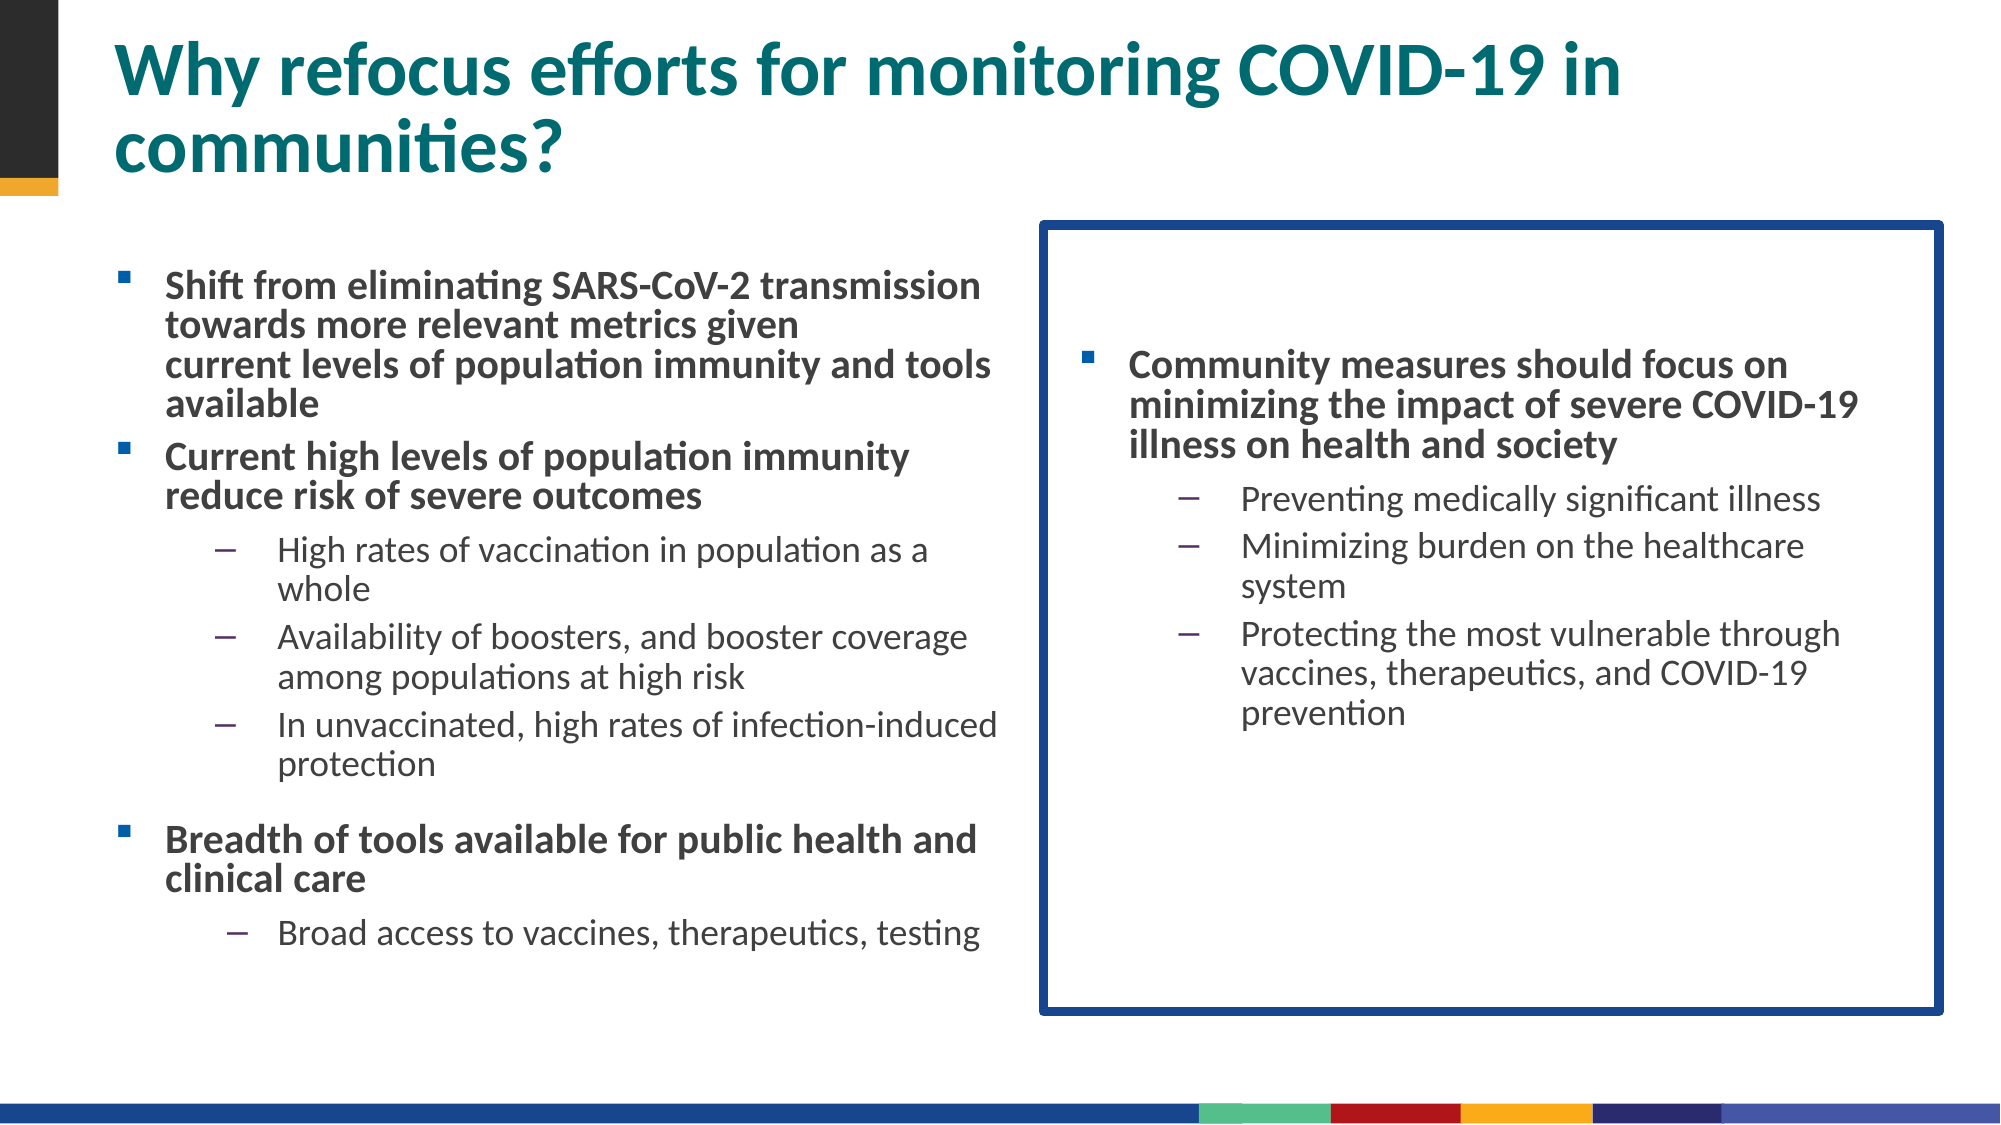

# Why refocus efforts for monitoring COVID-19 in communities?

Shift from eliminating SARS-CoV-2 transmission towards more relevant metrics given current levels of population immunity and tools available
Current high levels of population immunity reduce risk of severe outcomes
High rates of vaccination in population as a whole
Availability of boosters, and booster coverage among populations at high risk
In unvaccinated, high rates of infection-induced protection
Breadth of tools available for public health and clinical care
Broad access to vaccines, therapeutics, testing

Community measures should focus on minimizing the impact of severe COVID-19 illness on health and society
Preventing medically significant illness
Minimizing burden on the healthcare system
Protecting the most vulnerable through vaccines, therapeutics, and COVID-19 prevention